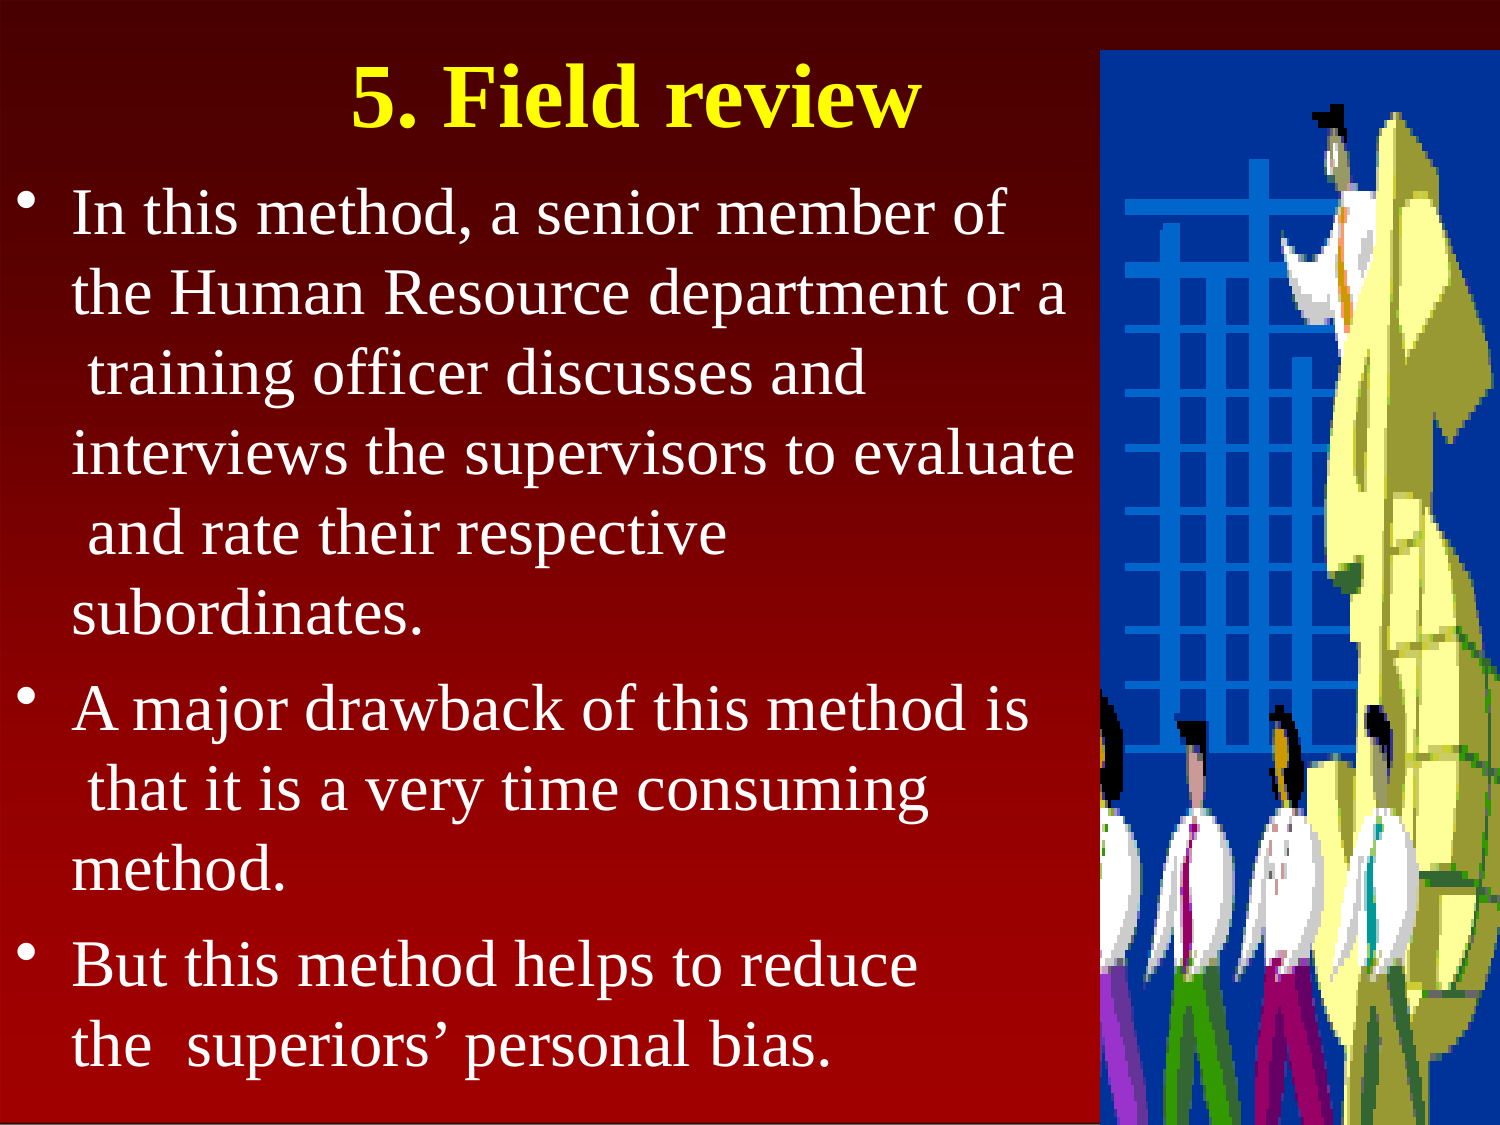

# 5. Field review

In this method, a senior member of  the Human Resource department or a  training officer discusses and  interviews the supervisors to evaluate  and rate their respective subordinates.
A major drawback of this method is  that it is a very time consuming  method.
But this method helps to reduce the  superiors’ personal bias.